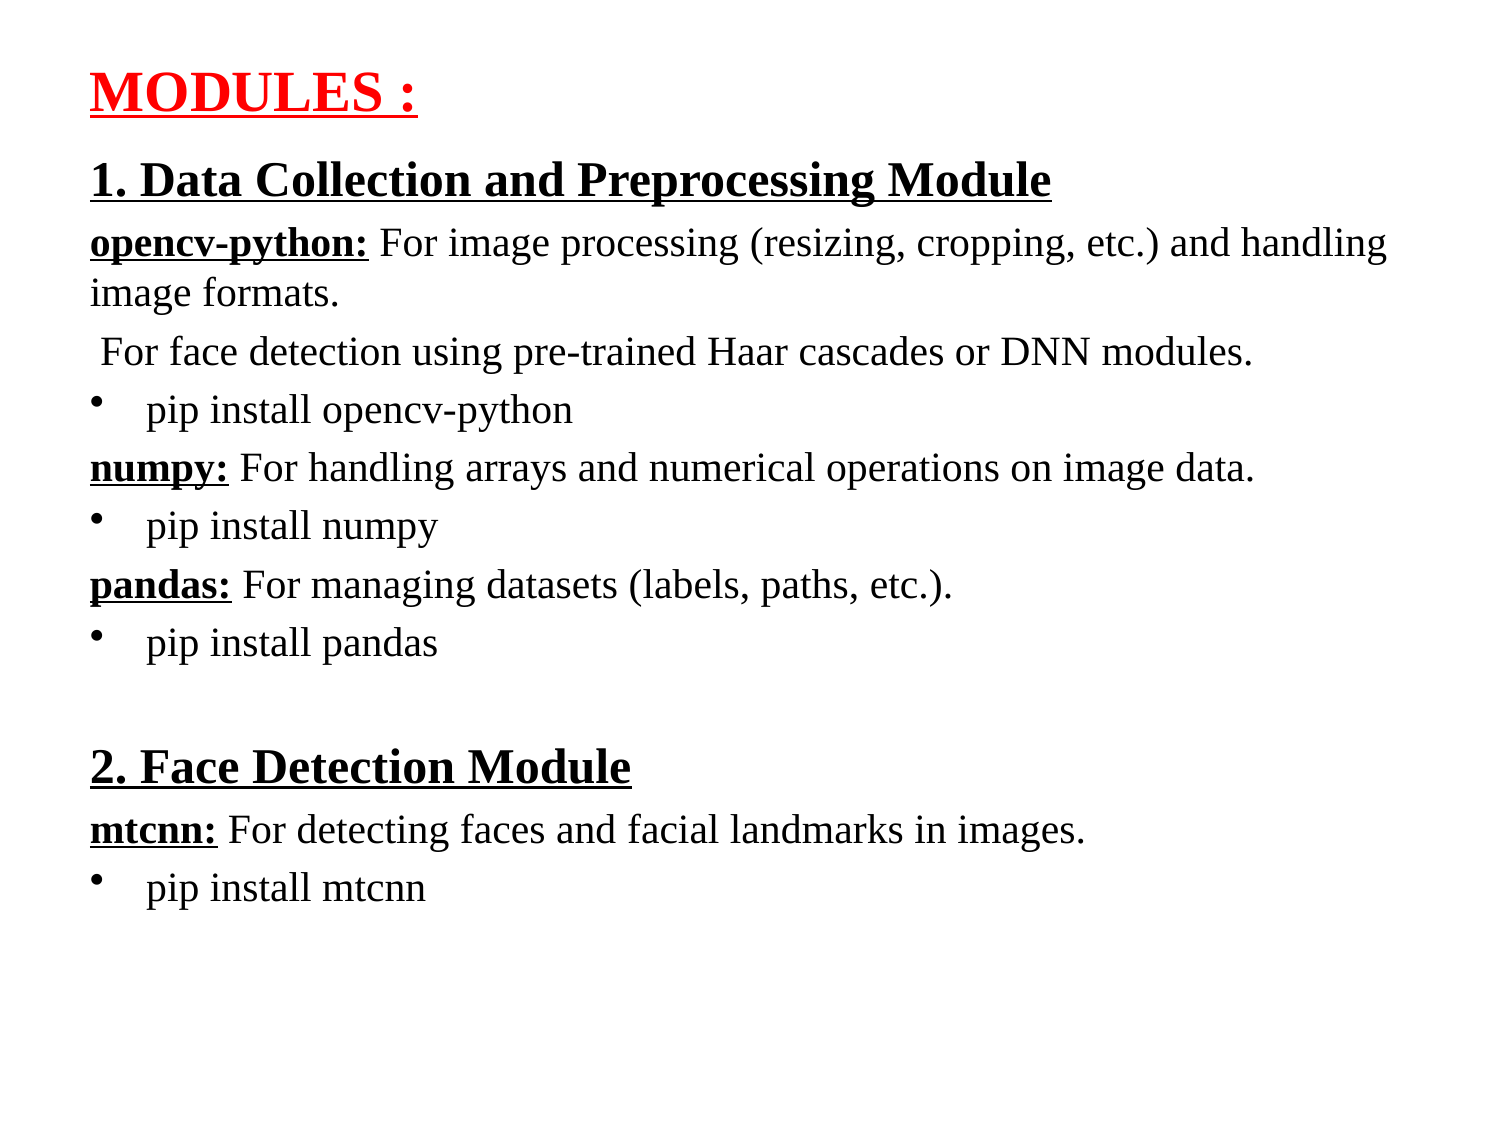

# MODULES :
1. Data Collection and Preprocessing Module
opencv-python: For image processing (resizing, cropping, etc.) and handling image formats.
 For face detection using pre-trained Haar cascades or DNN modules.
pip install opencv-python
numpy: For handling arrays and numerical operations on image data.
pip install numpy
pandas: For managing datasets (labels, paths, etc.).
pip install pandas

2. Face Detection Module
mtcnn: For detecting faces and facial landmarks in images.
pip install mtcnn